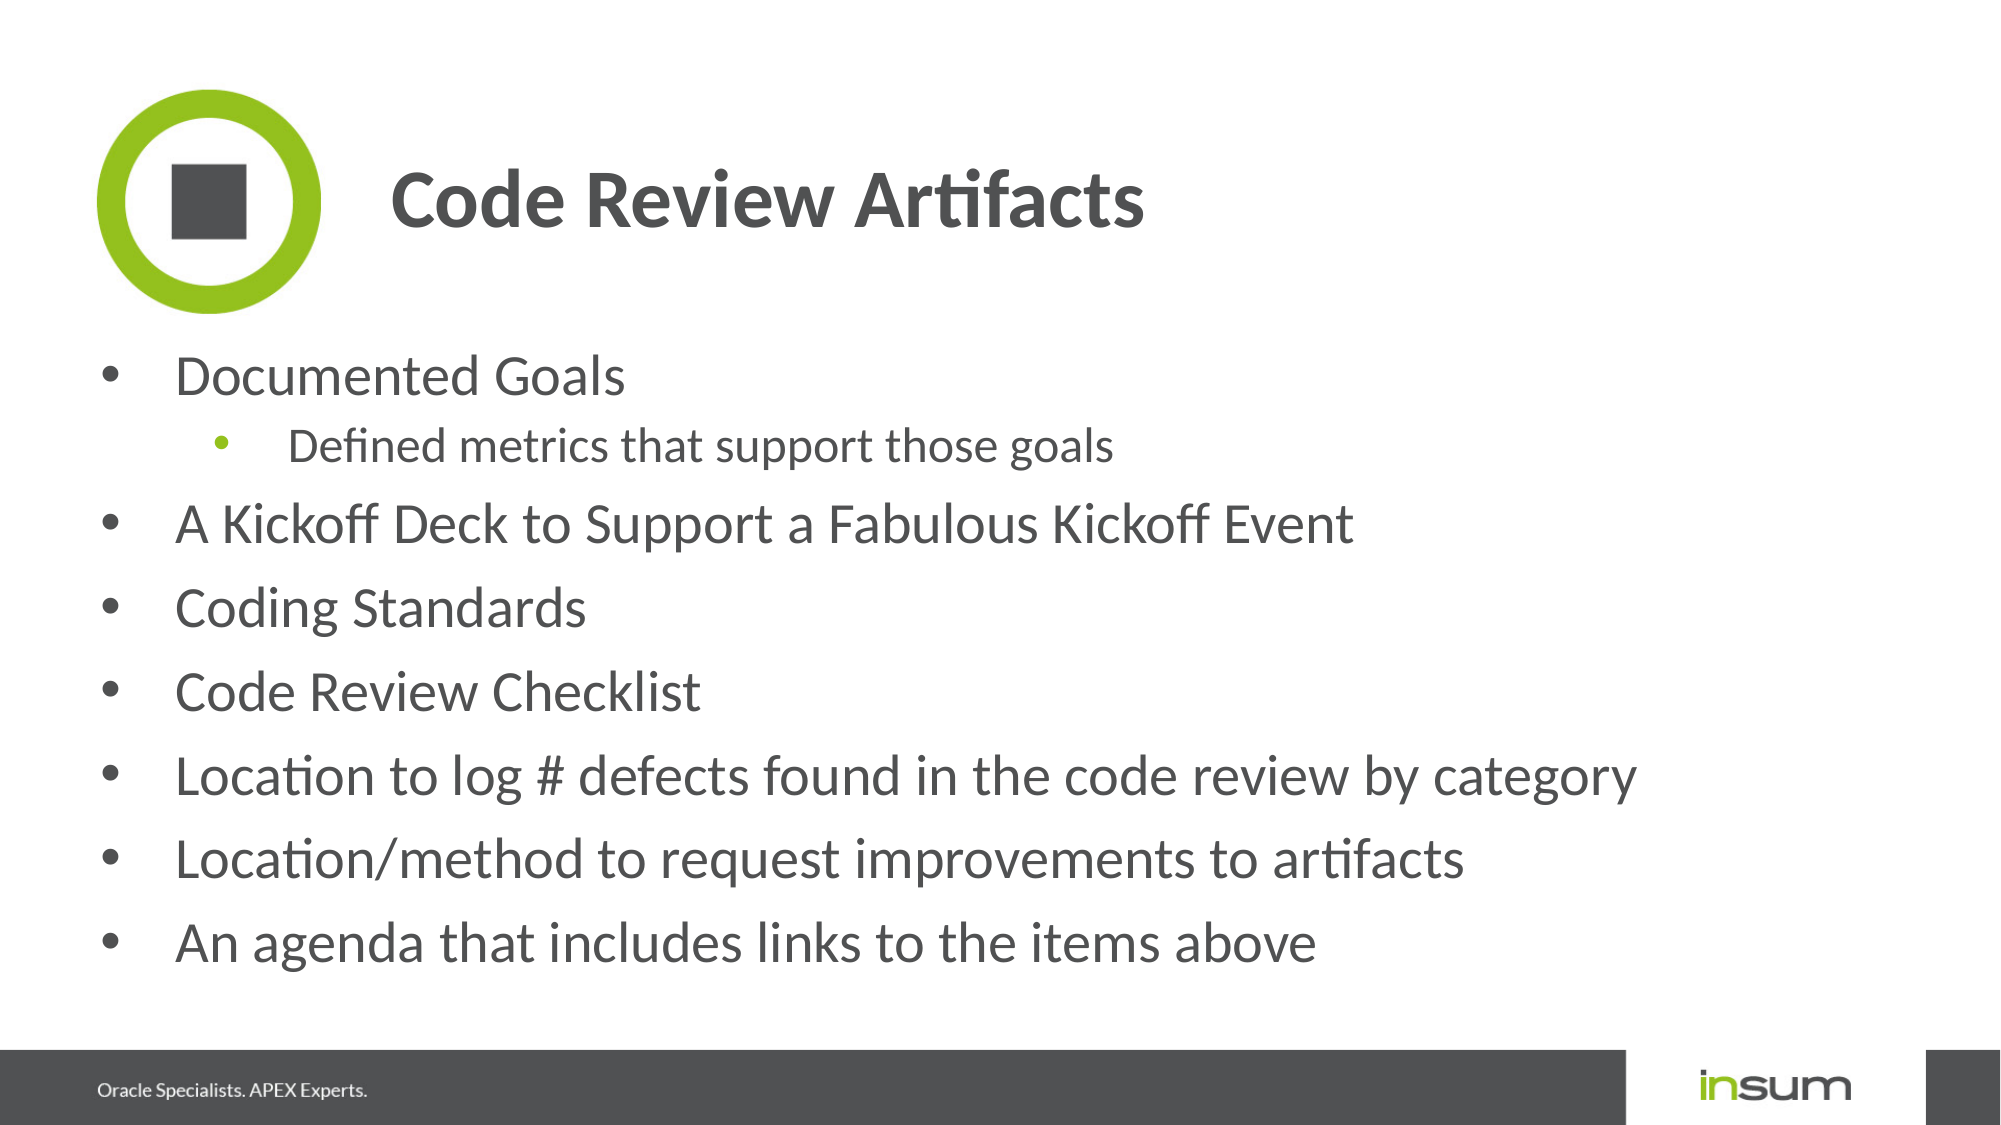

# Code Review Artifacts
Documented Goals
Defined metrics that support those goals
A Kickoff Deck to Support a Fabulous Kickoff Event
Coding Standards
Code Review Checklist
Location to log # defects found in the code review by category
Location/method to request improvements to artifacts
An agenda that includes links to the items above